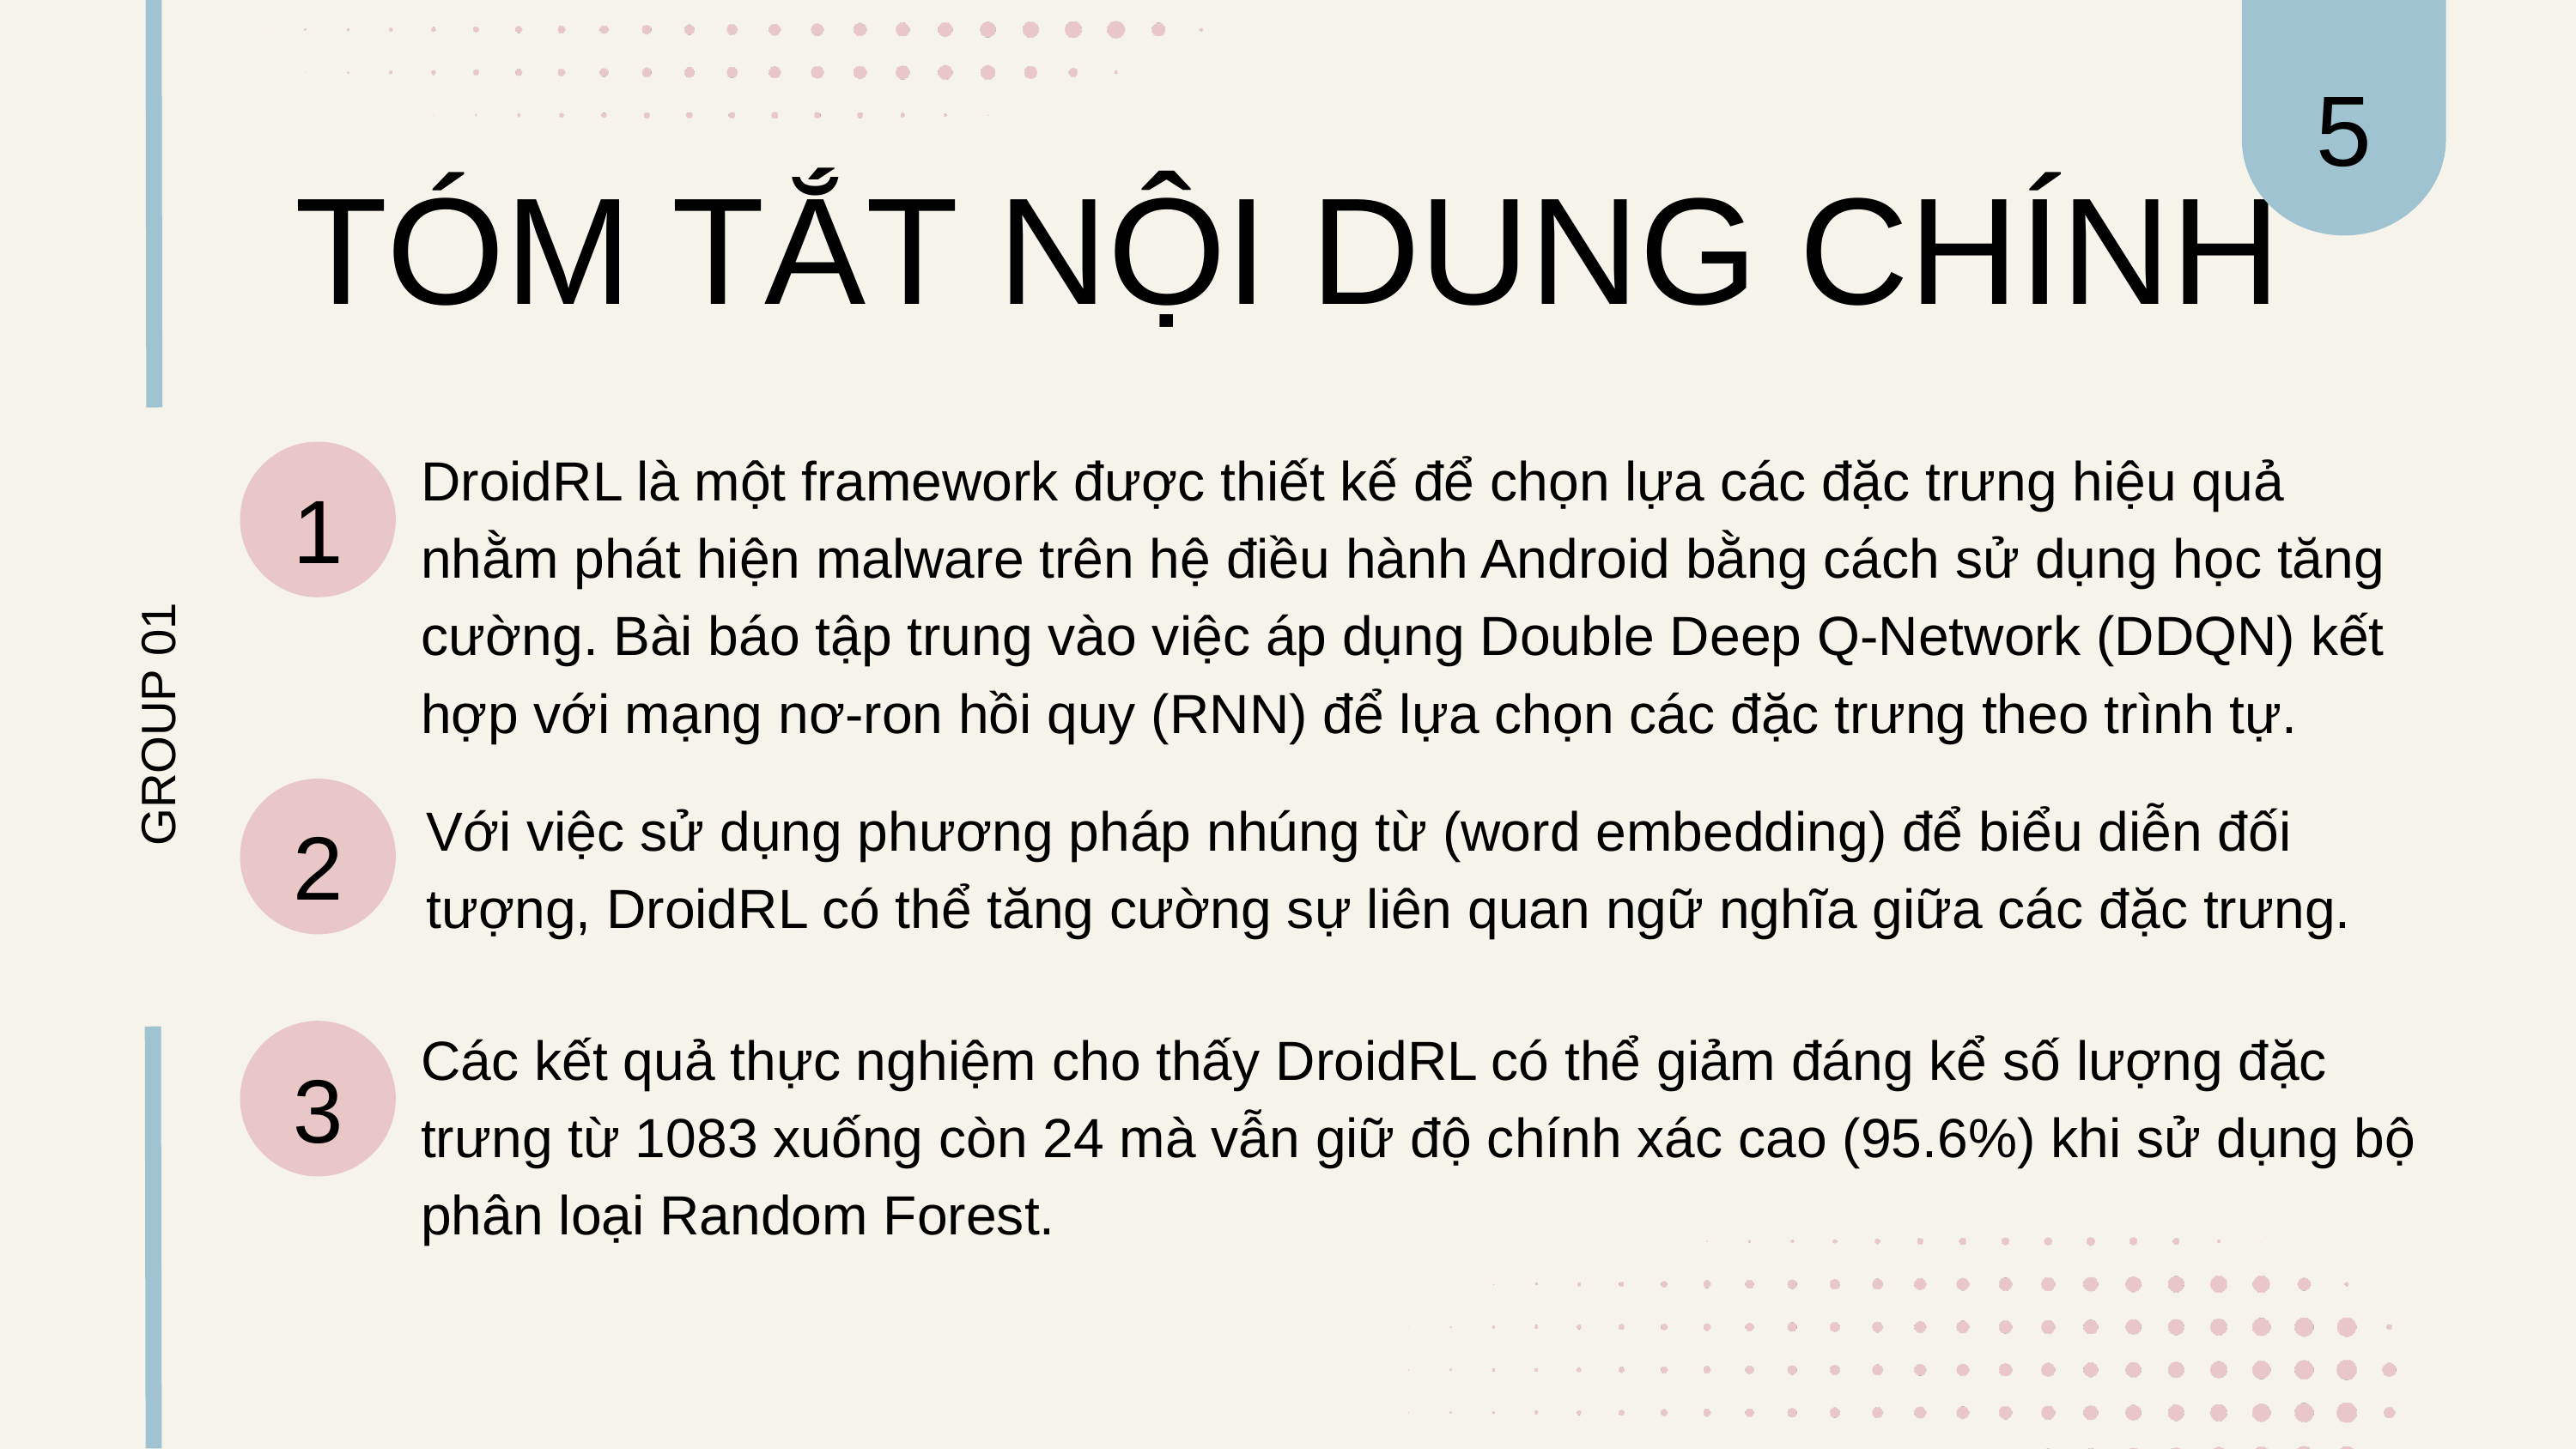

5

TÓM TẮT NỘI DUNG CHÍNH

DroidRL là một framework được thiết kế để chọn lựa các đặc trưng hiệu quả nhằm phát hiện malware trên hệ điều hành Android bằng cách sử dụng học tăng cường. Bài báo tập trung vào việc áp dụng Double Deep Q-Network (DDQN) kết hợp với mạng nơ-ron hồi quy (RNN) để lựa chọn các đặc trưng theo trình tự.
1

Với việc sử dụng phương pháp nhúng từ (word embedding) để biểu diễn đối tượng, DroidRL có thể tăng cường sự liên quan ngữ nghĩa giữa các đặc trưng.
2
Các kết quả thực nghiệm cho thấy DroidRL có thể giảm đáng kể số lượng đặc trưng từ 1083 xuống còn 24 mà vẫn giữ độ chính xác cao (95.6%) khi sử dụng bộ phân loại Random Forest.

3
GROUP 01